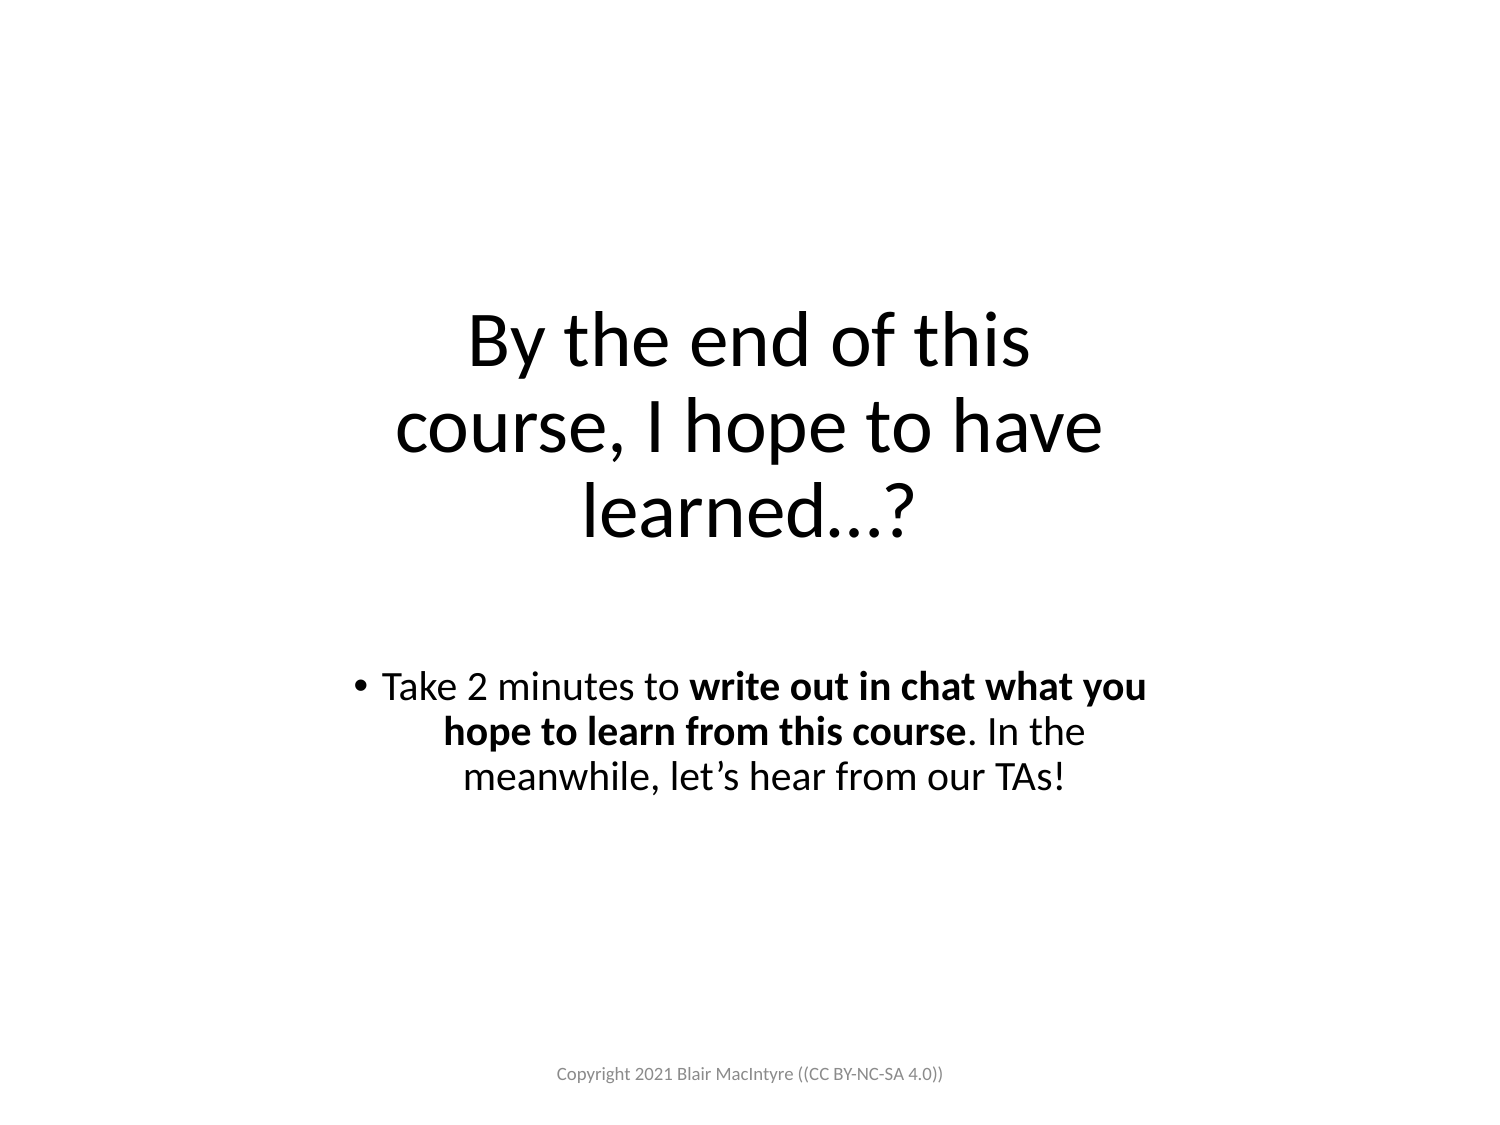

# By the end of this course, I hope to have learned…?
Take 2 minutes to write out in chat what you hope to learn from this course. In the meanwhile, let’s hear from our TAs!
Copyright 2021 Blair MacIntyre ((CC BY-NC-SA 4.0))